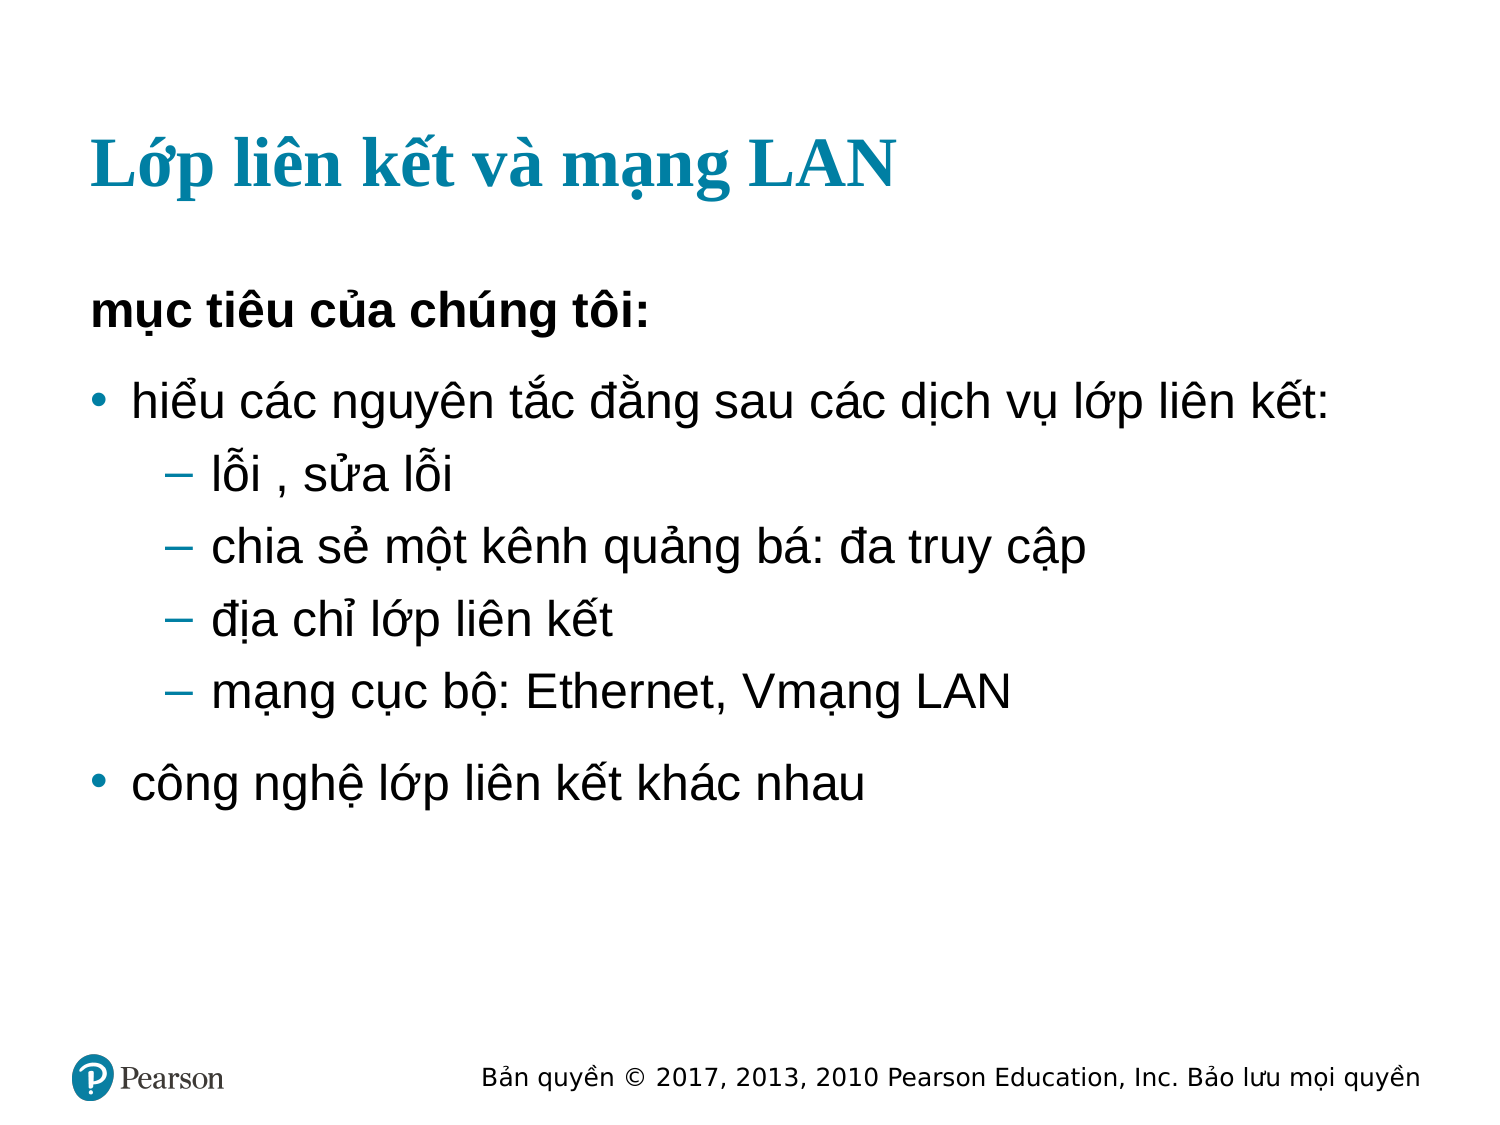

# Lớp liên kết và mạng LAN
mục tiêu của chúng tôi:
hiểu các nguyên tắc đằng sau các dịch vụ lớp liên kết:
lỗi , sửa lỗi
chia sẻ một kênh quảng bá: đa truy cập
địa chỉ lớp liên kết
mạng cục bộ: Ethernet, V mạng LAN
công nghệ lớp liên kết khác nhau